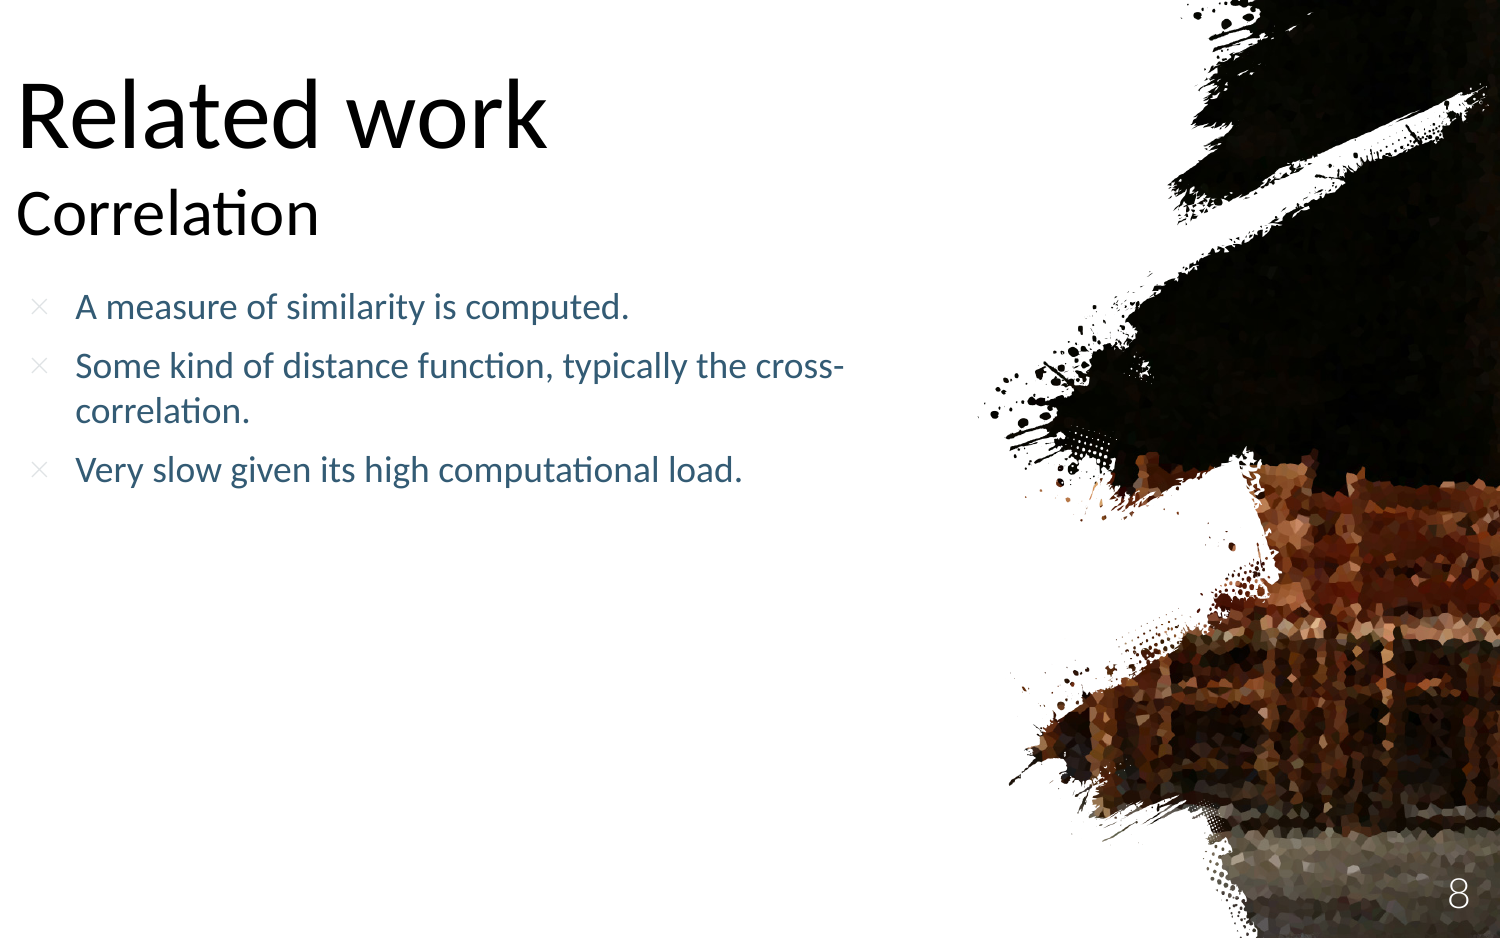

# Related work Correlation
A measure of similarity is computed.
Some kind of distance function, typically the cross-correlation.
Very slow given its high computational load.

8